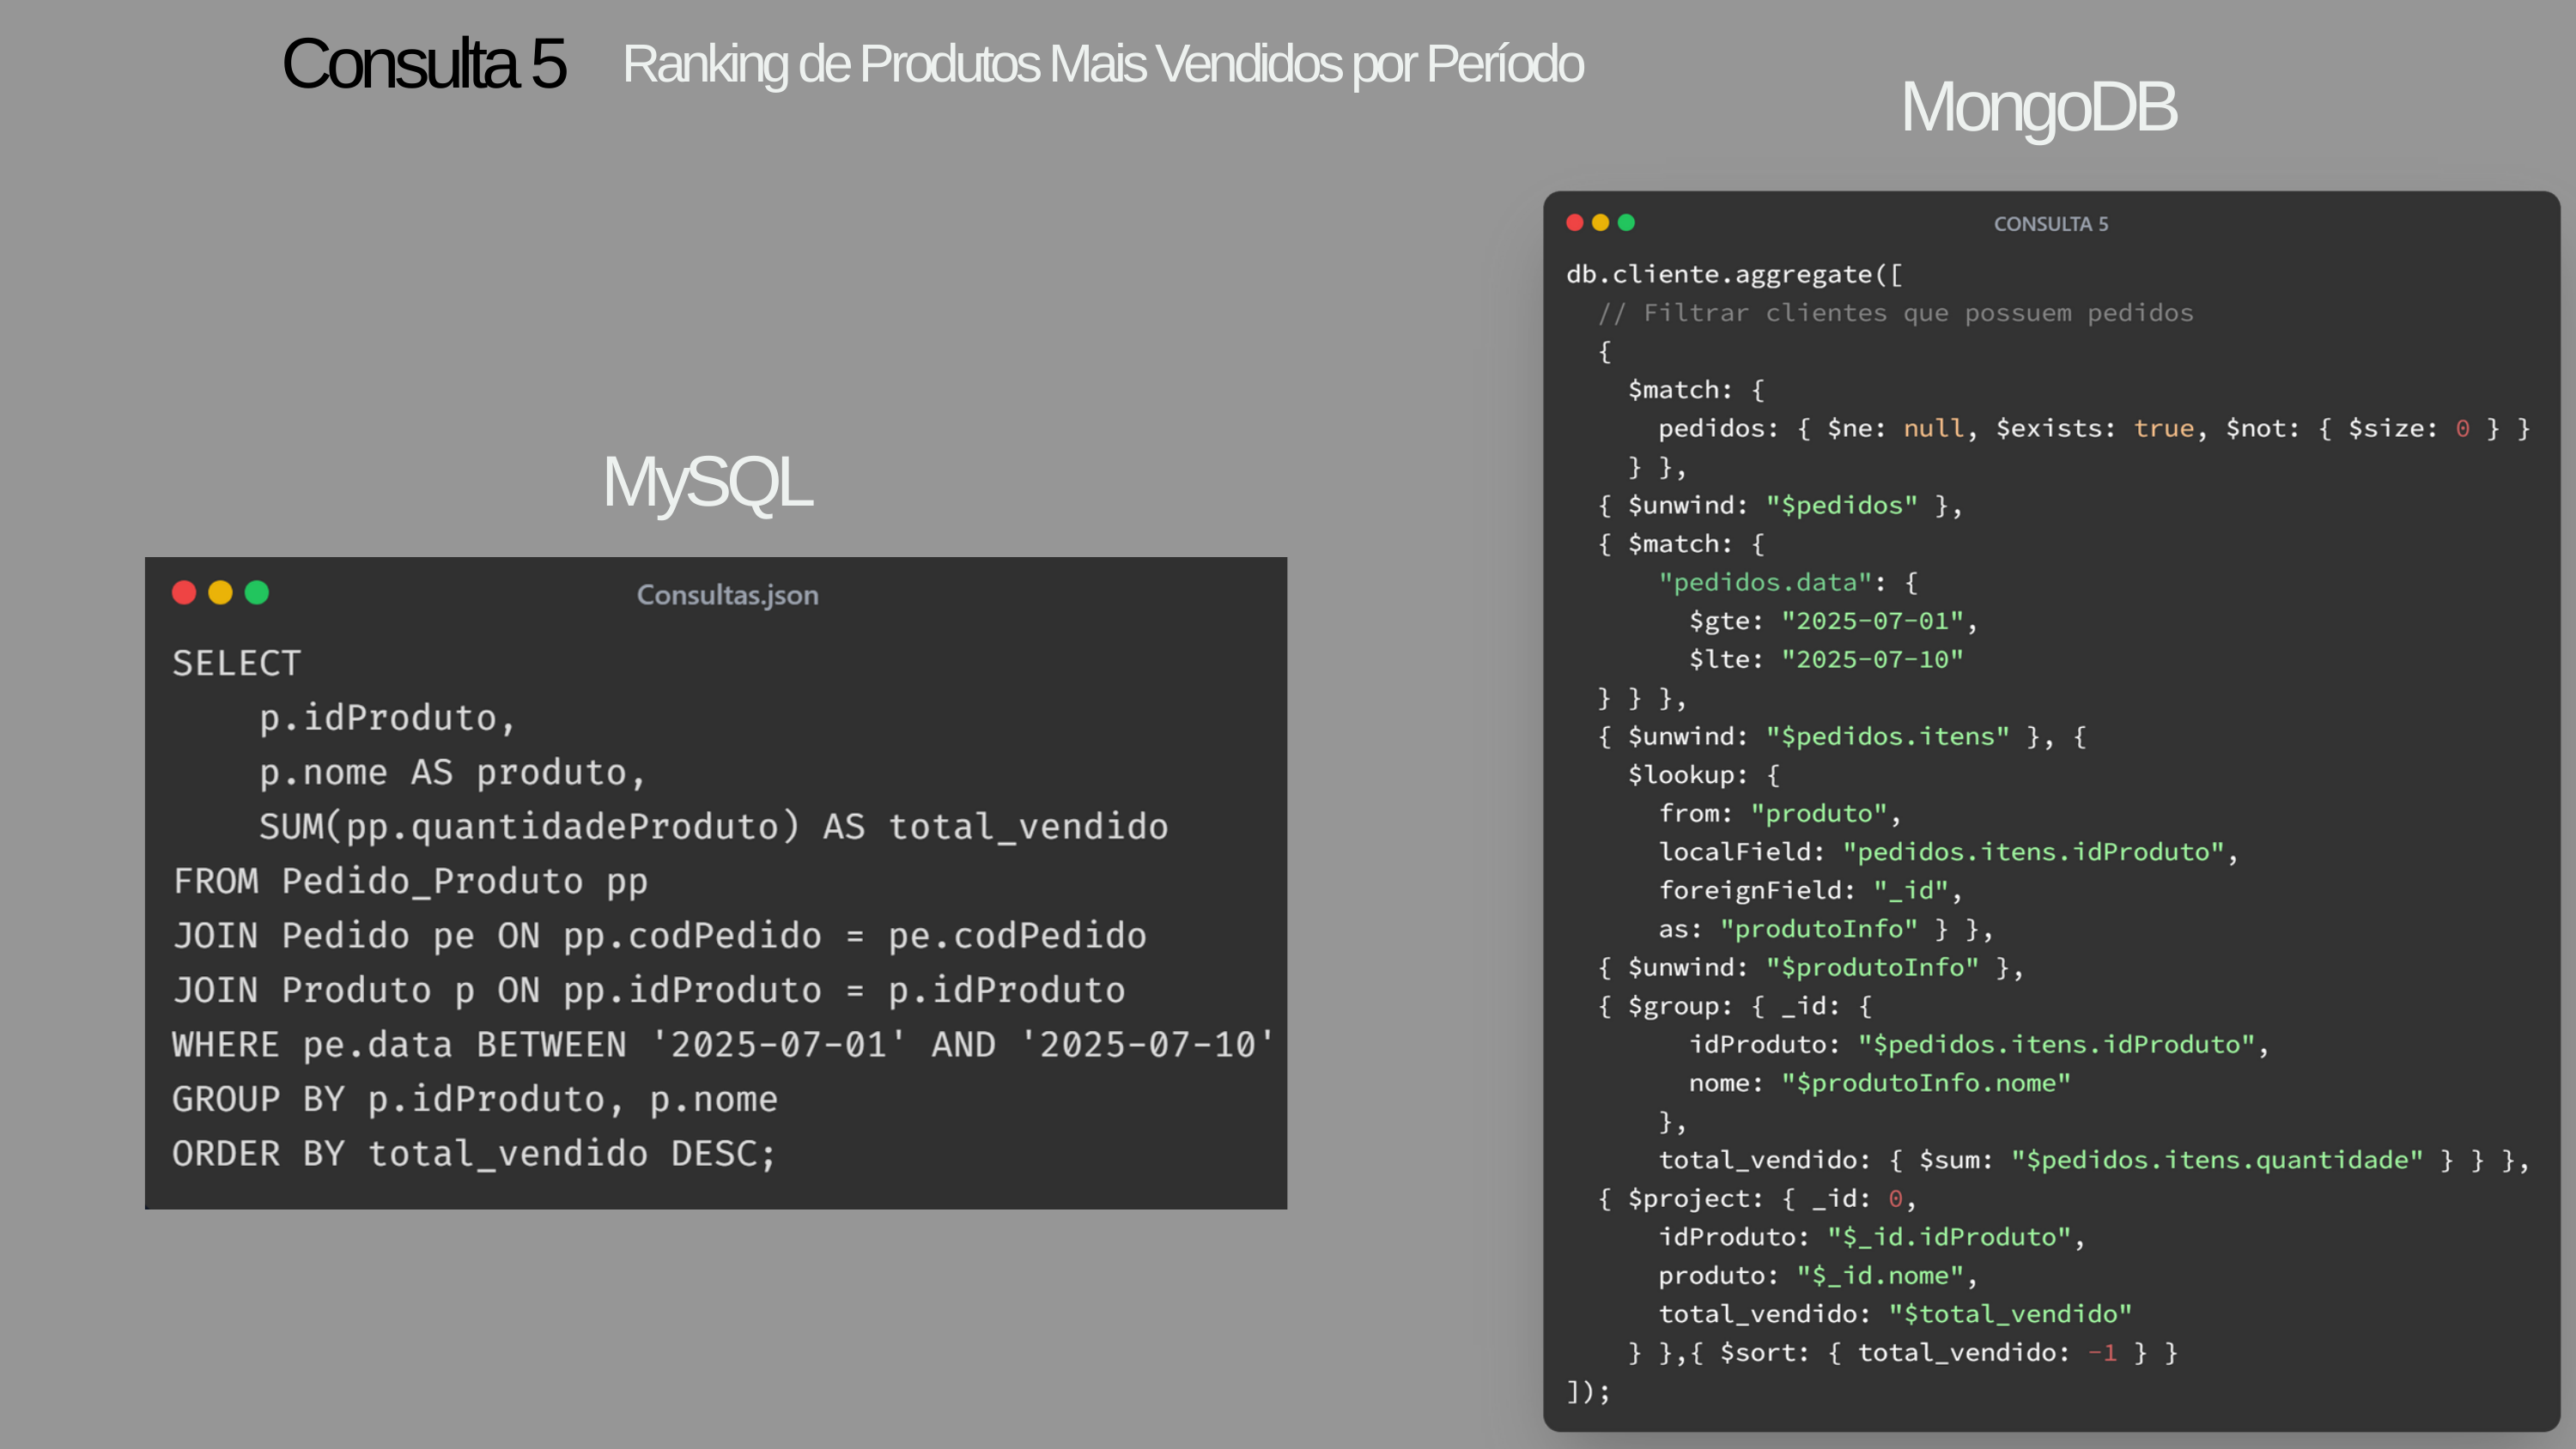

Consulta 5
Ranking de Produtos Mais Vendidos por Período
MongoDB

MySQL